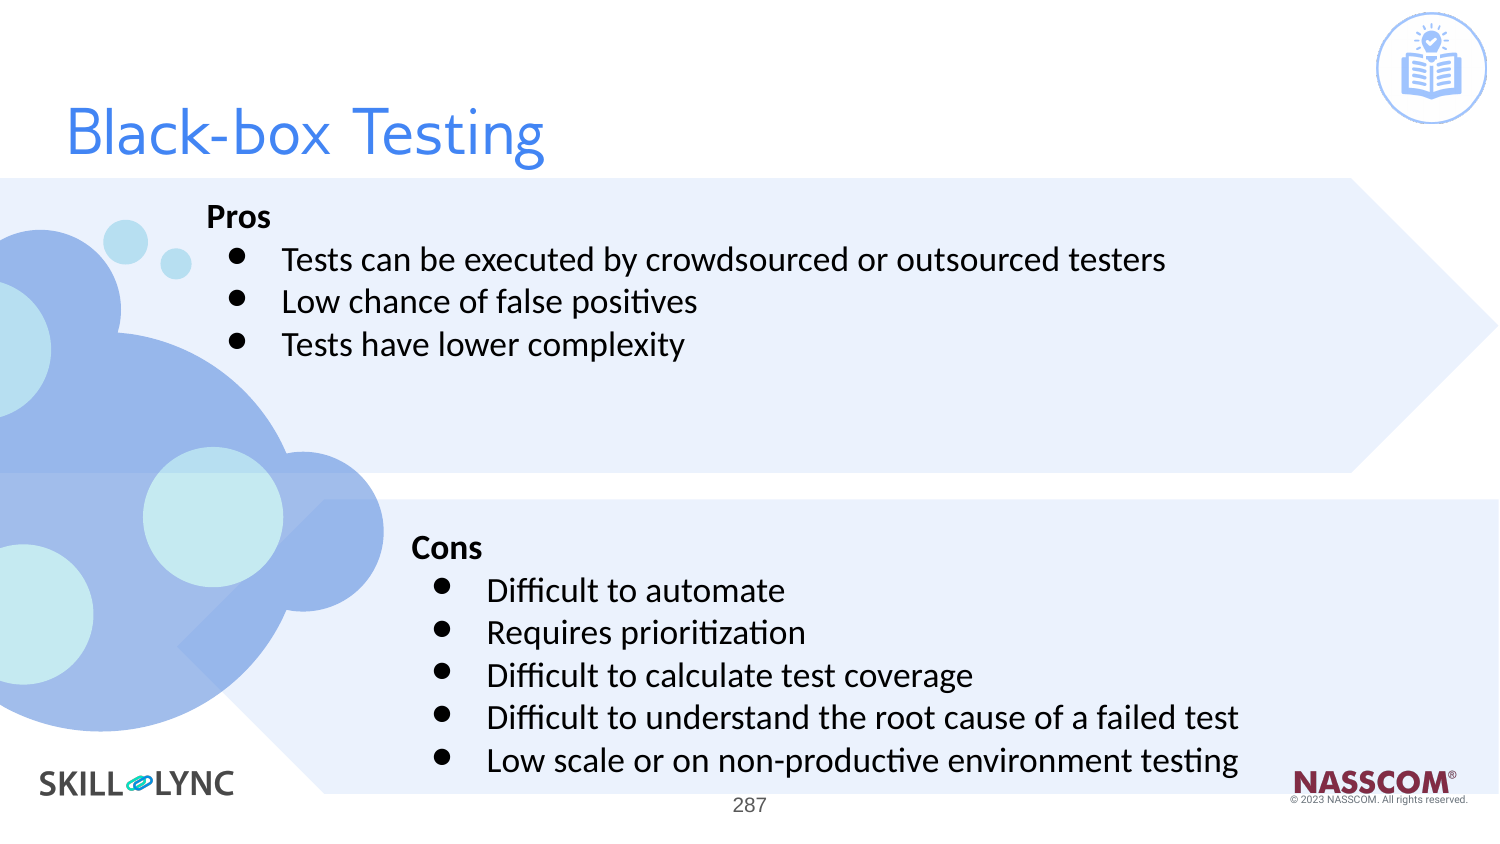

# Black-box Testing

Pros
Tests can be executed by crowdsourced or outsourced testers
Low chance of false positives
Tests have lower complexity

Cons
Difficult to automate
Requires prioritization
Difficult to calculate test coverage
Difficult to understand the root cause of a failed test
Low scale or on non-productive environment testing

287